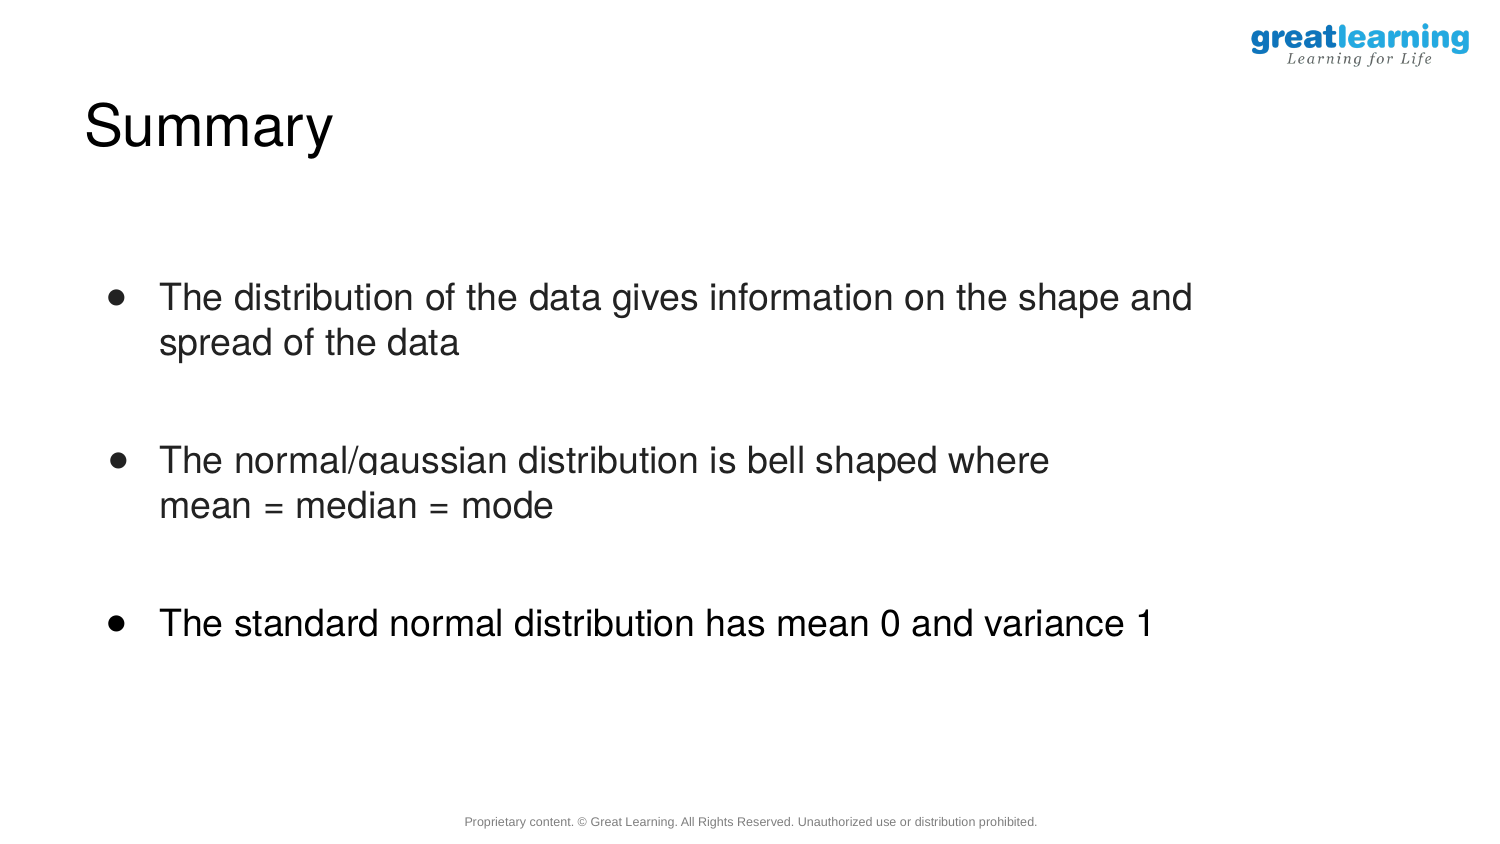

# Summary
The distribution of the data gives information on the shape and spread of the data
The normal/gaussian distribution is bell shaped where
mean = median = mode
The standard normal distribution has mean 0 and variance 1